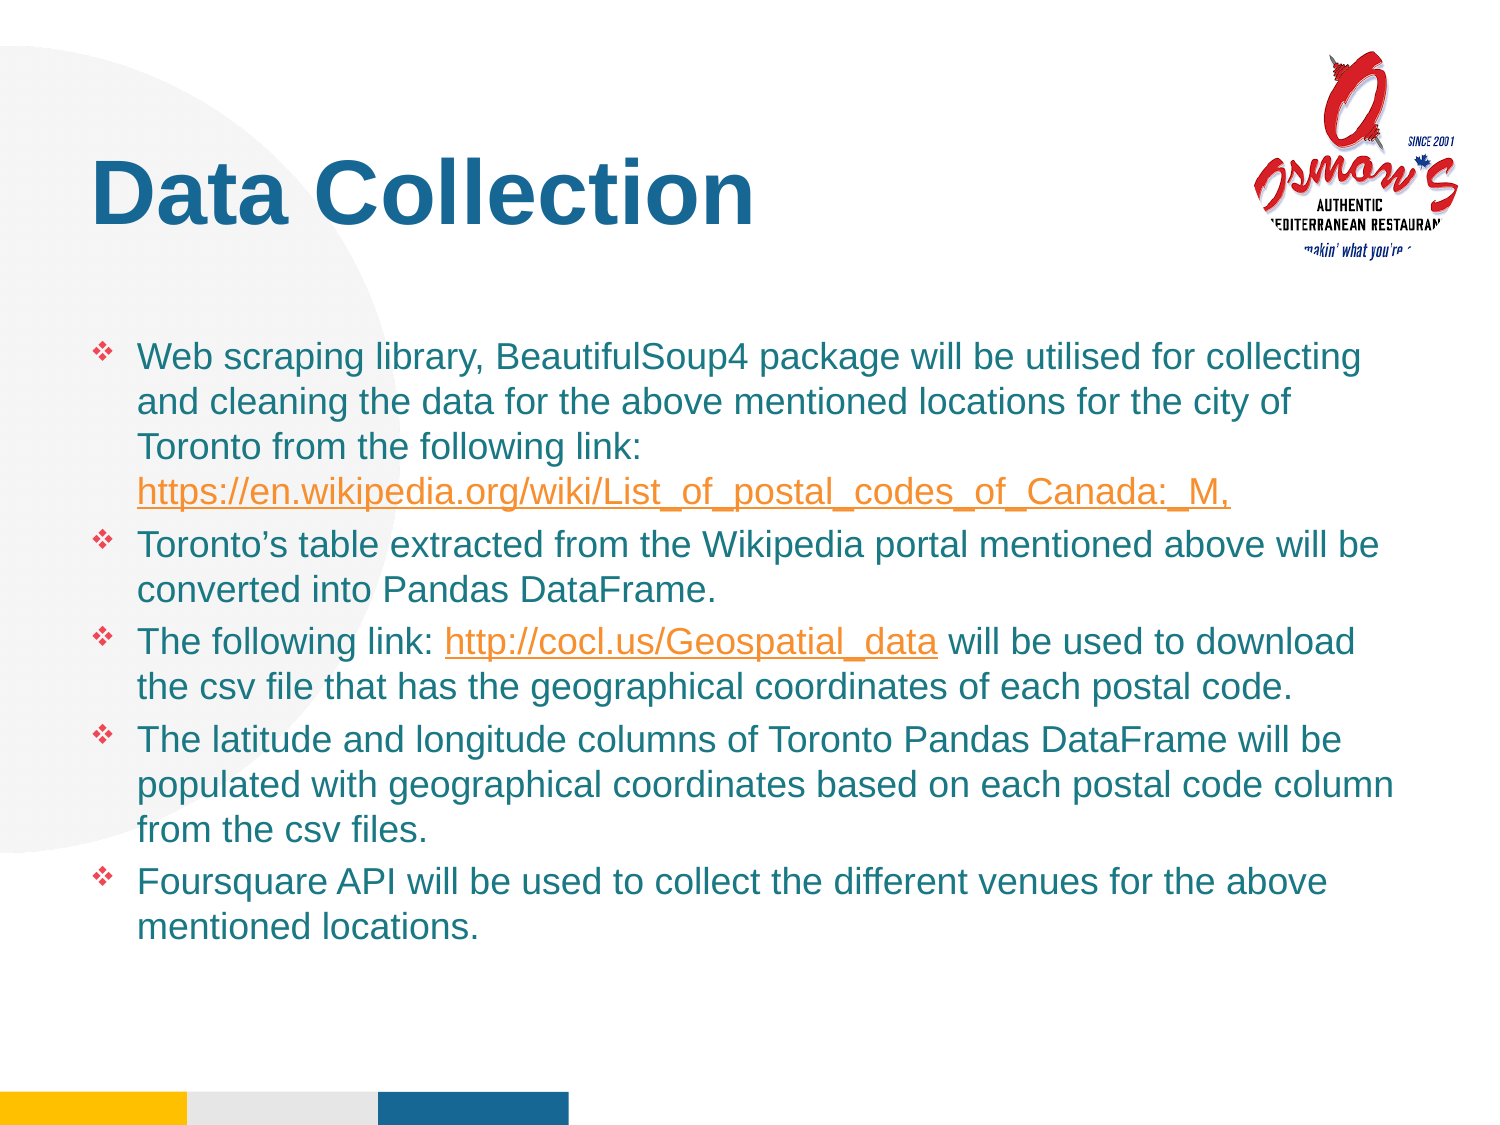

# Data Collection
Web scraping library, BeautifulSoup4 package will be utilised for collecting and cleaning the data for the above mentioned locations for the city of Toronto from the following link: https://en.wikipedia.org/wiki/List_of_postal_codes_of_Canada:_M,
Toronto’s table extracted from the Wikipedia portal mentioned above will be converted into Pandas DataFrame.
The following link: http://cocl.us/Geospatial_data will be used to download the csv file that has the geographical coordinates of each postal code.
The latitude and longitude columns of Toronto Pandas DataFrame will be populated with geographical coordinates based on each postal code column from the csv files.
Foursquare API will be used to collect the different venues for the above mentioned locations.